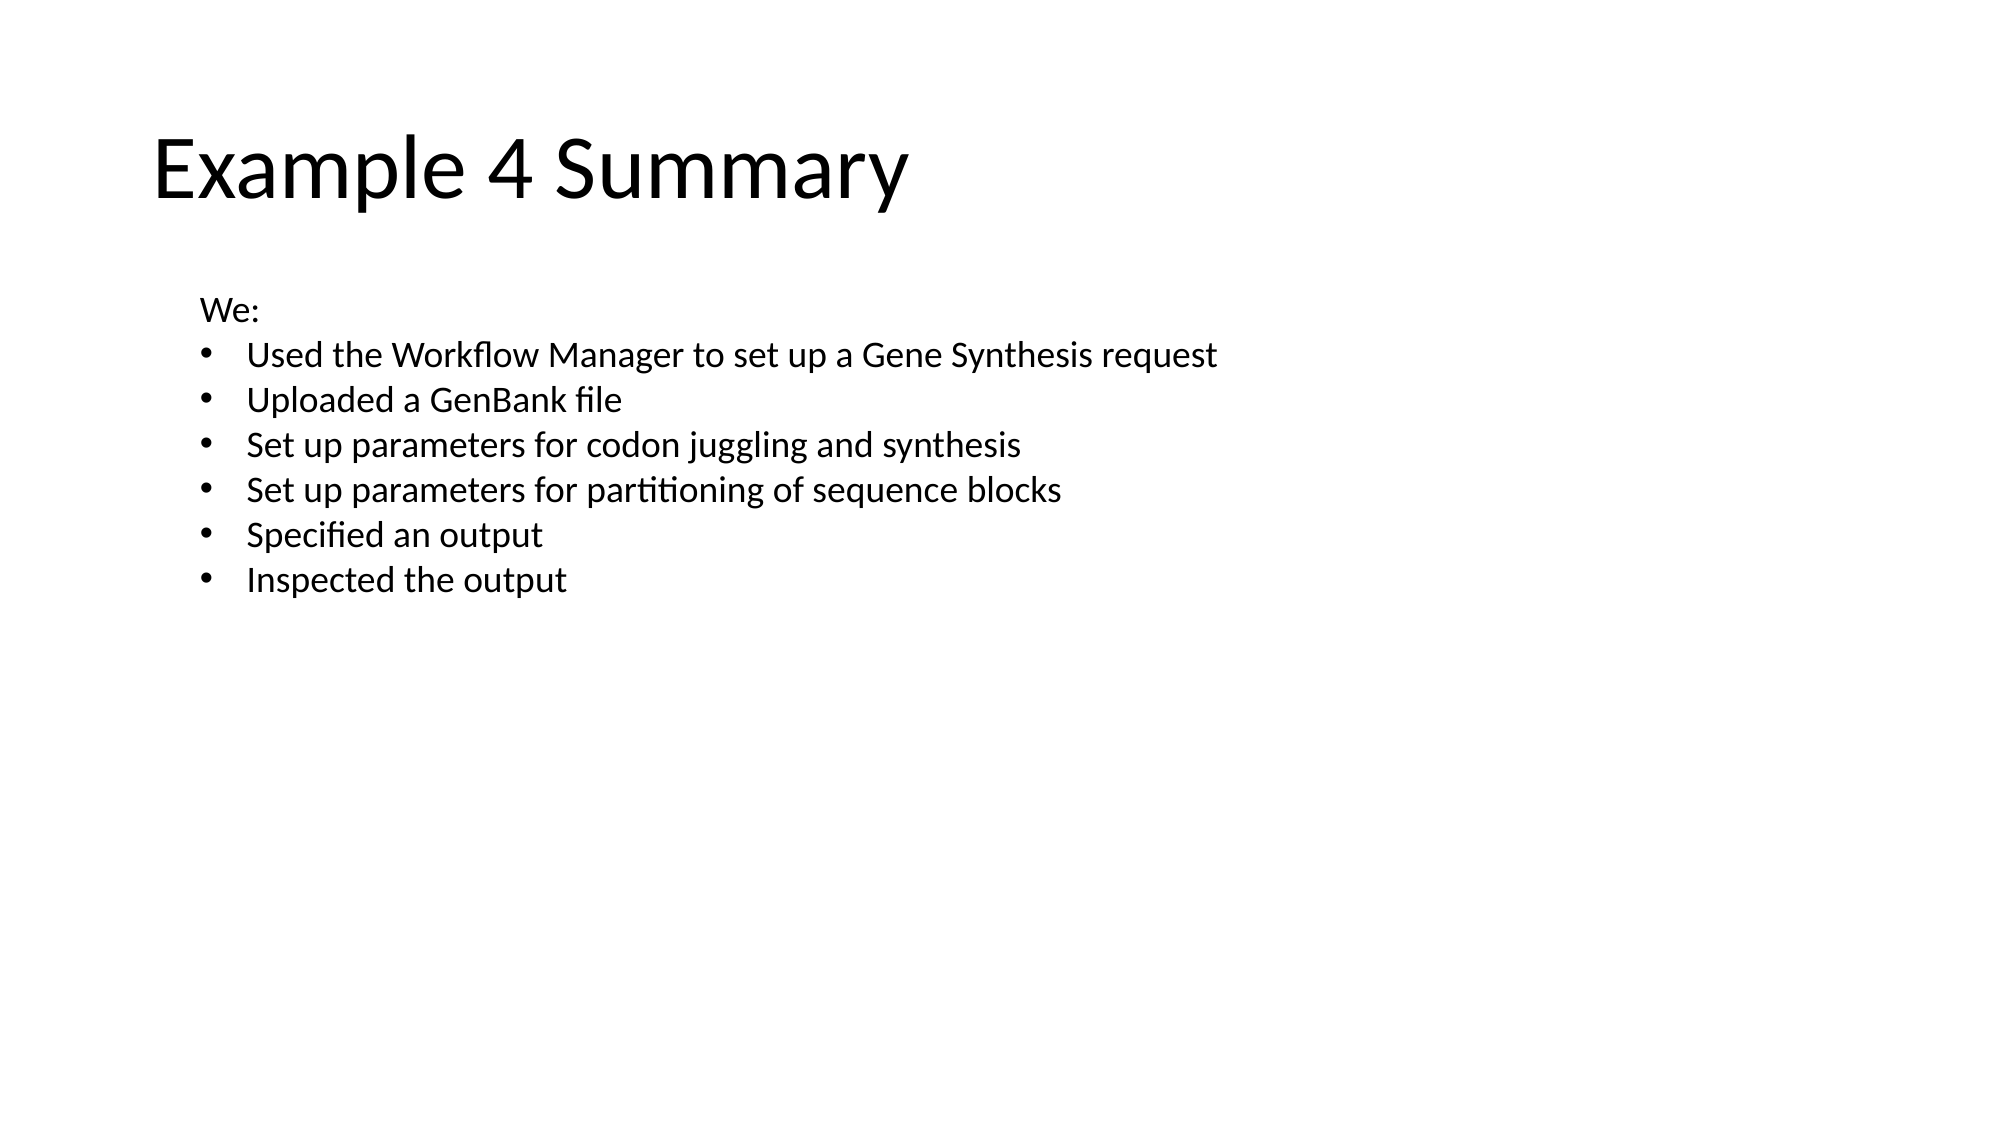

# Example 4 Summary
We:
Used the Workflow Manager to set up a Gene Synthesis request
Uploaded a GenBank file
Set up parameters for codon juggling and synthesis
Set up parameters for partitioning of sequence blocks
Specified an output
Inspected the output